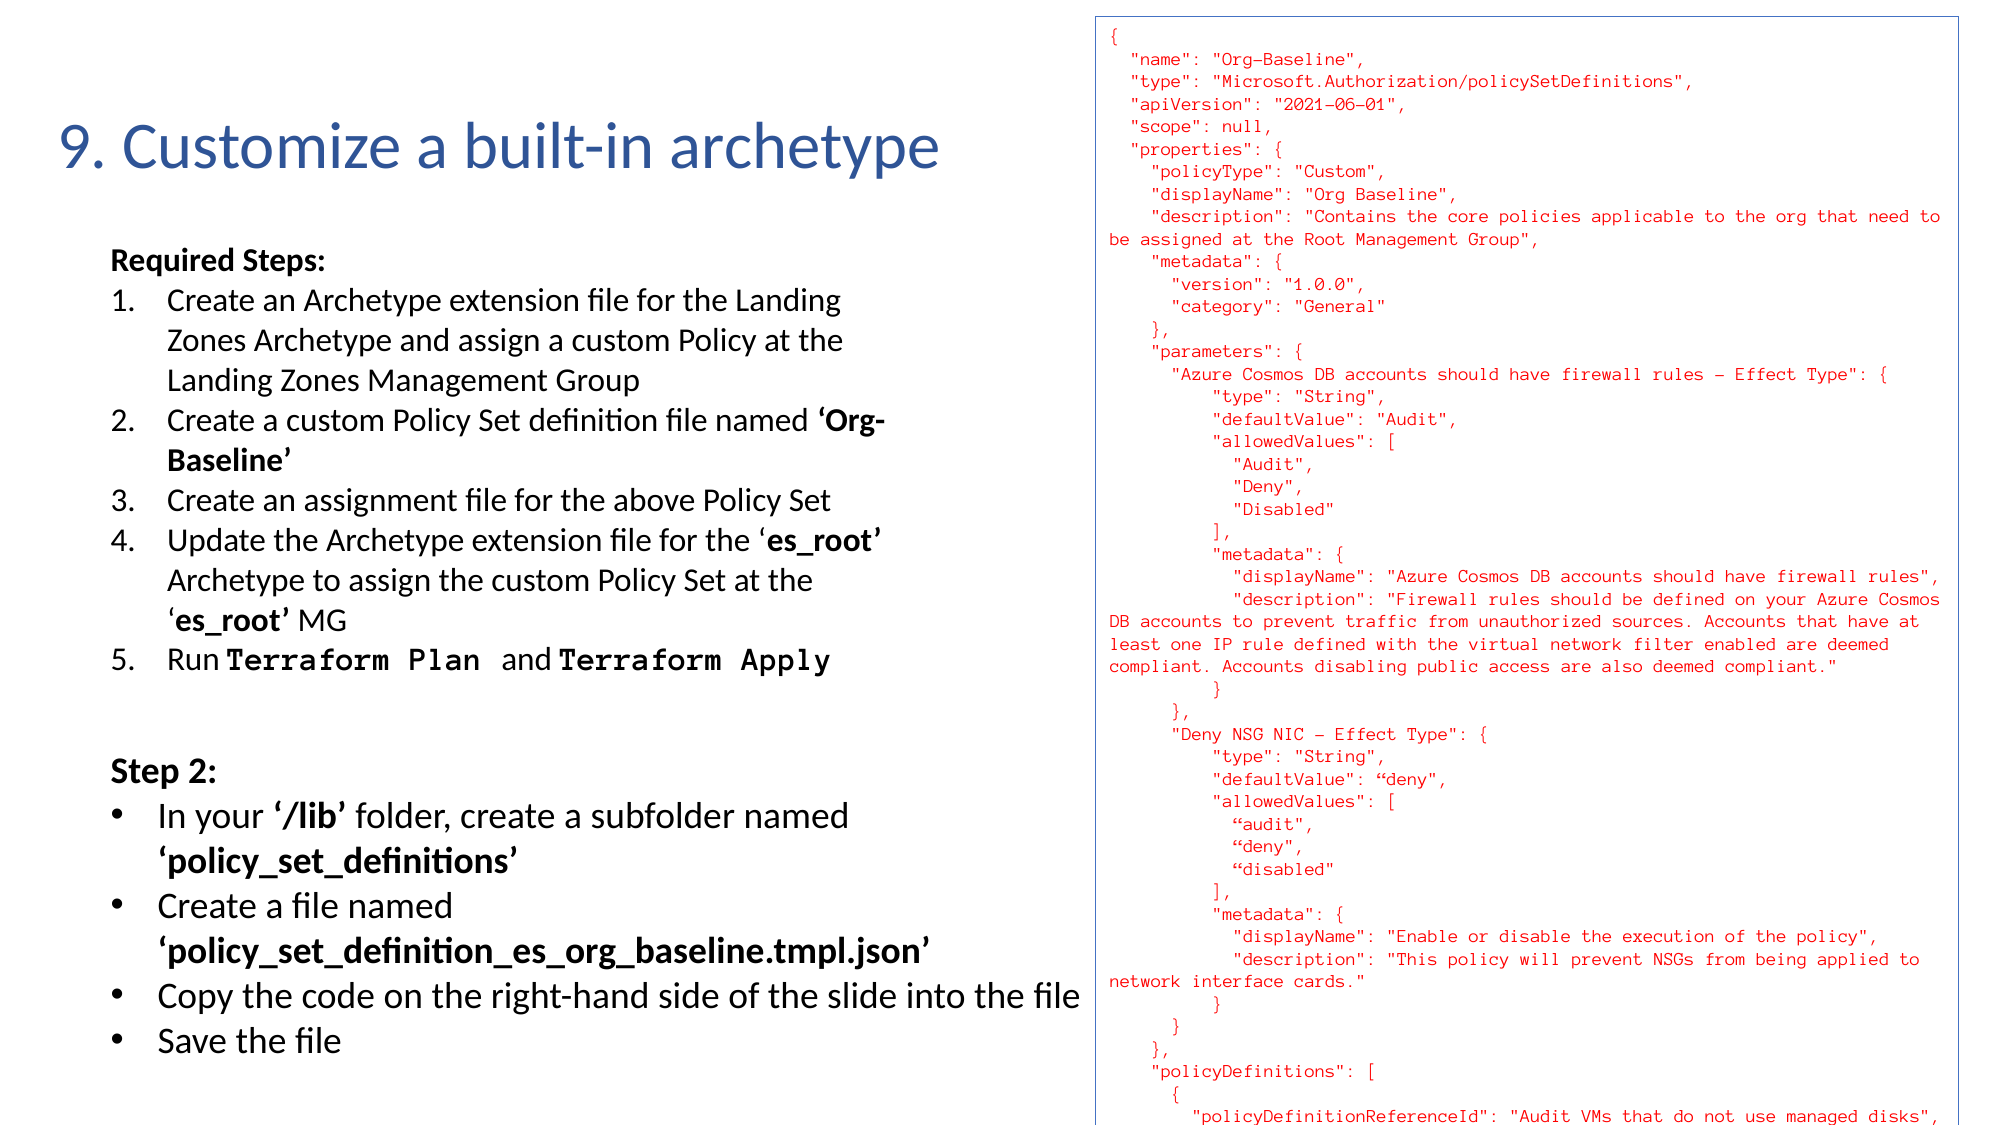

{
  "name": "Org-Baseline",
  "type": "Microsoft.Authorization/policySetDefinitions",
  "apiVersion": "2021-06-01",
  "scope": null,
  "properties": {
    "policyType": "Custom",
    "displayName": "Org Baseline",
    "description": "Contains the core policies applicable to the org that need to be assigned at the Root Management Group",
    "metadata": {
      "version": "1.0.0",
      "category": "General"
    },
    "parameters": {
      "Azure Cosmos DB accounts should have firewall rules - Effect Type": {
          "type": "String",
          "defaultValue": "Audit",
          "allowedValues": [
            "Audit",
            "Deny",
            "Disabled"
          ],
          "metadata": {
            "displayName": "Azure Cosmos DB accounts should have firewall rules",
            "description": "Firewall rules should be defined on your Azure Cosmos DB accounts to prevent traffic from unauthorized sources. Accounts that have at least one IP rule defined with the virtual network filter enabled are deemed compliant. Accounts disabling public access are also deemed compliant."
          }
      },
      "Deny NSG NIC - Effect Type": {
          "type": "String",
          "defaultValue": “deny",
          "allowedValues": [
            “audit",
            “deny",
            “disabled"
          ],
          "metadata": {
            "displayName": "Enable or disable the execution of the policy",
            "description": "This policy will prevent NSGs from being applied to network interface cards."
          }
      }
    },
    "policyDefinitions": [
      {
        "policyDefinitionReferenceId": "Audit VMs that do not use managed disks",
        "policyDefinitionId": "/providers/Microsoft.Authorization/policyDefinitions/06a78e20-9358-41c9-923c-fb736d382a4d",
        "groupNames": []
      },
      {
          "policyDefinitionReferenceId": "Azure Cosmos DB accounts should have firewall rules",
          "policyDefinitionId": "/providers/Microsoft.Authorization/policyDefinitions/862e97cf-49fc-4a5c-9de4-40d4e2e7c8eb",
          "parameters": {
              "effect": {
              "value": "[parameters('Azure Cosmos DB accounts should have firewall rules - Effect Type')]"
              }
          },
          "groupNames": []
      },
      {
          "policyDefinitionReferenceId": "Deny NSG NIC",
          "policyDefinitionId": "${root_scope_resource_id}/providers/Microsoft.Authorization/policyDefinitions/Deny-NIC-NSG",
          "parameters": {
              "effectType": {
              "value": "[parameters('Deny NSG NIC - Effect Type')]"
              }
          },
          "groupNames": []
      }
    ],
    "policyDefinitionGroups": null
  }
}
9. Customize a built-in archetype
Required Steps:
Create an Archetype extension file for the Landing Zones Archetype and assign a custom Policy at the Landing Zones Management Group
Create a custom Policy Set definition file named ‘Org-Baseline’
Create an assignment file for the above Policy Set
Update the Archetype extension file for the ‘es_root’ Archetype to assign the custom Policy Set at the ‘es_root’ MG
Run Terraform Plan and Terraform Apply
Step 2:
In your ‘/lib’ folder, create a subfolder named ‘policy_set_definitions’
Create a file named ‘policy_set_definition_es_org_baseline.tmpl.json’
Copy the code on the right-hand side of the slide into the file
Save the file